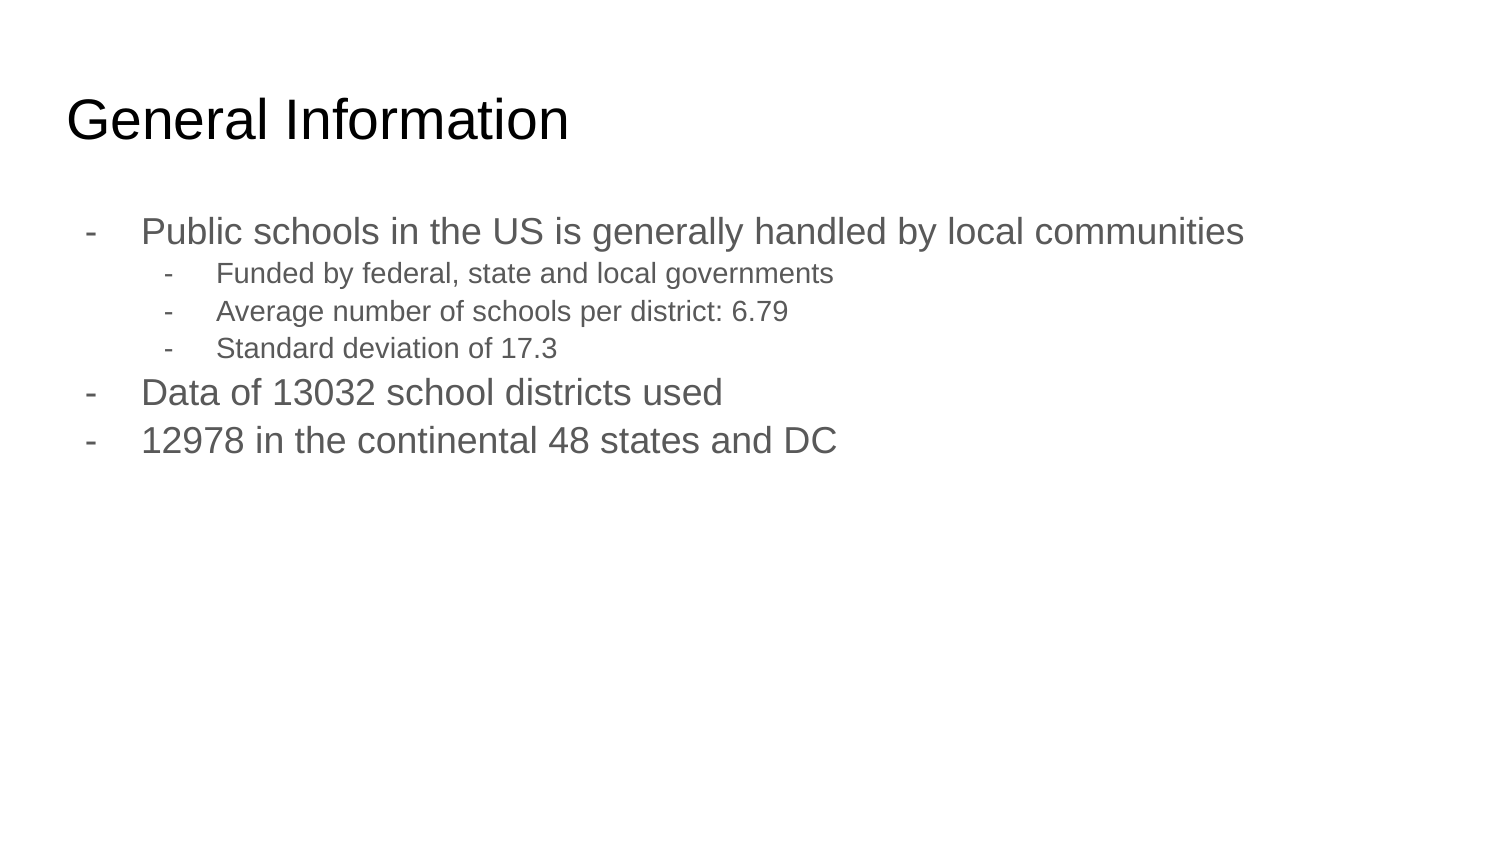

# General Information
Public schools in the US is generally handled by local communities
Funded by federal, state and local governments
Average number of schools per district: 6.79
Standard deviation of 17.3
Data of 13032 school districts used
12978 in the continental 48 states and DC